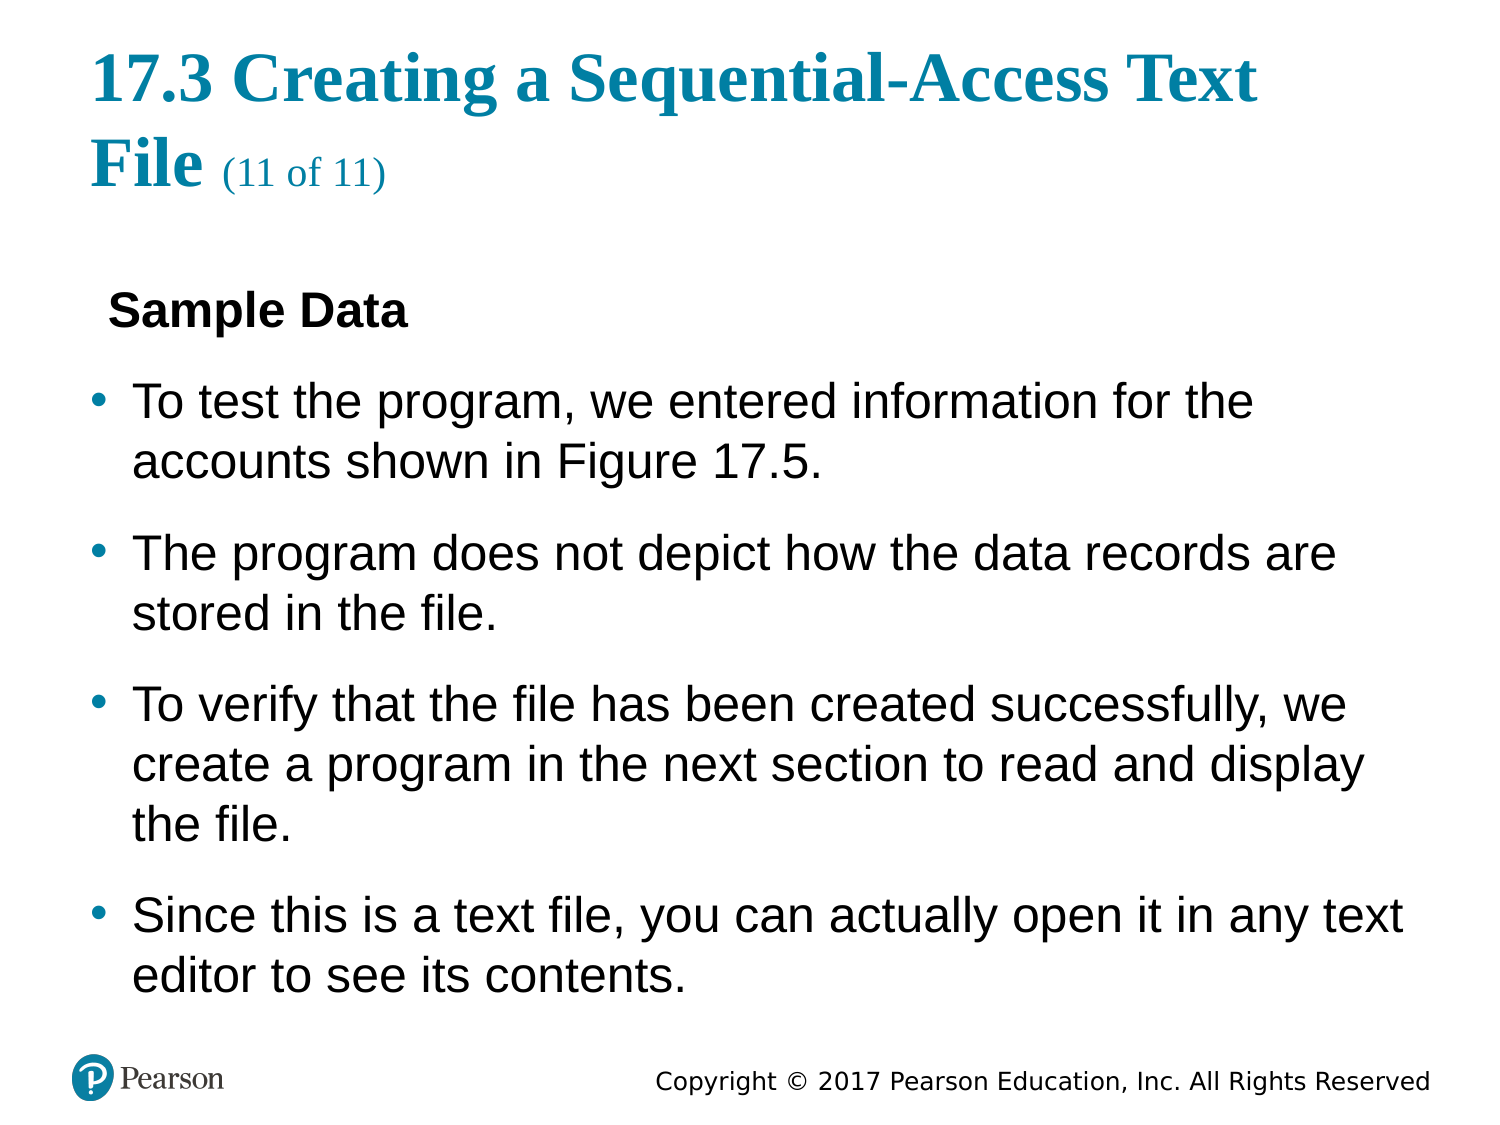

# 17.3 Creating a Sequential-Access Text File (11 of 11)
Sample Data
To test the program, we entered information for the accounts shown in Figure 17.5.
The program does not depict how the data records are stored in the file.
To verify that the file has been created successfully, we create a program in the next section to read and display the file.
Since this is a text file, you can actually open it in any text editor to see its contents.